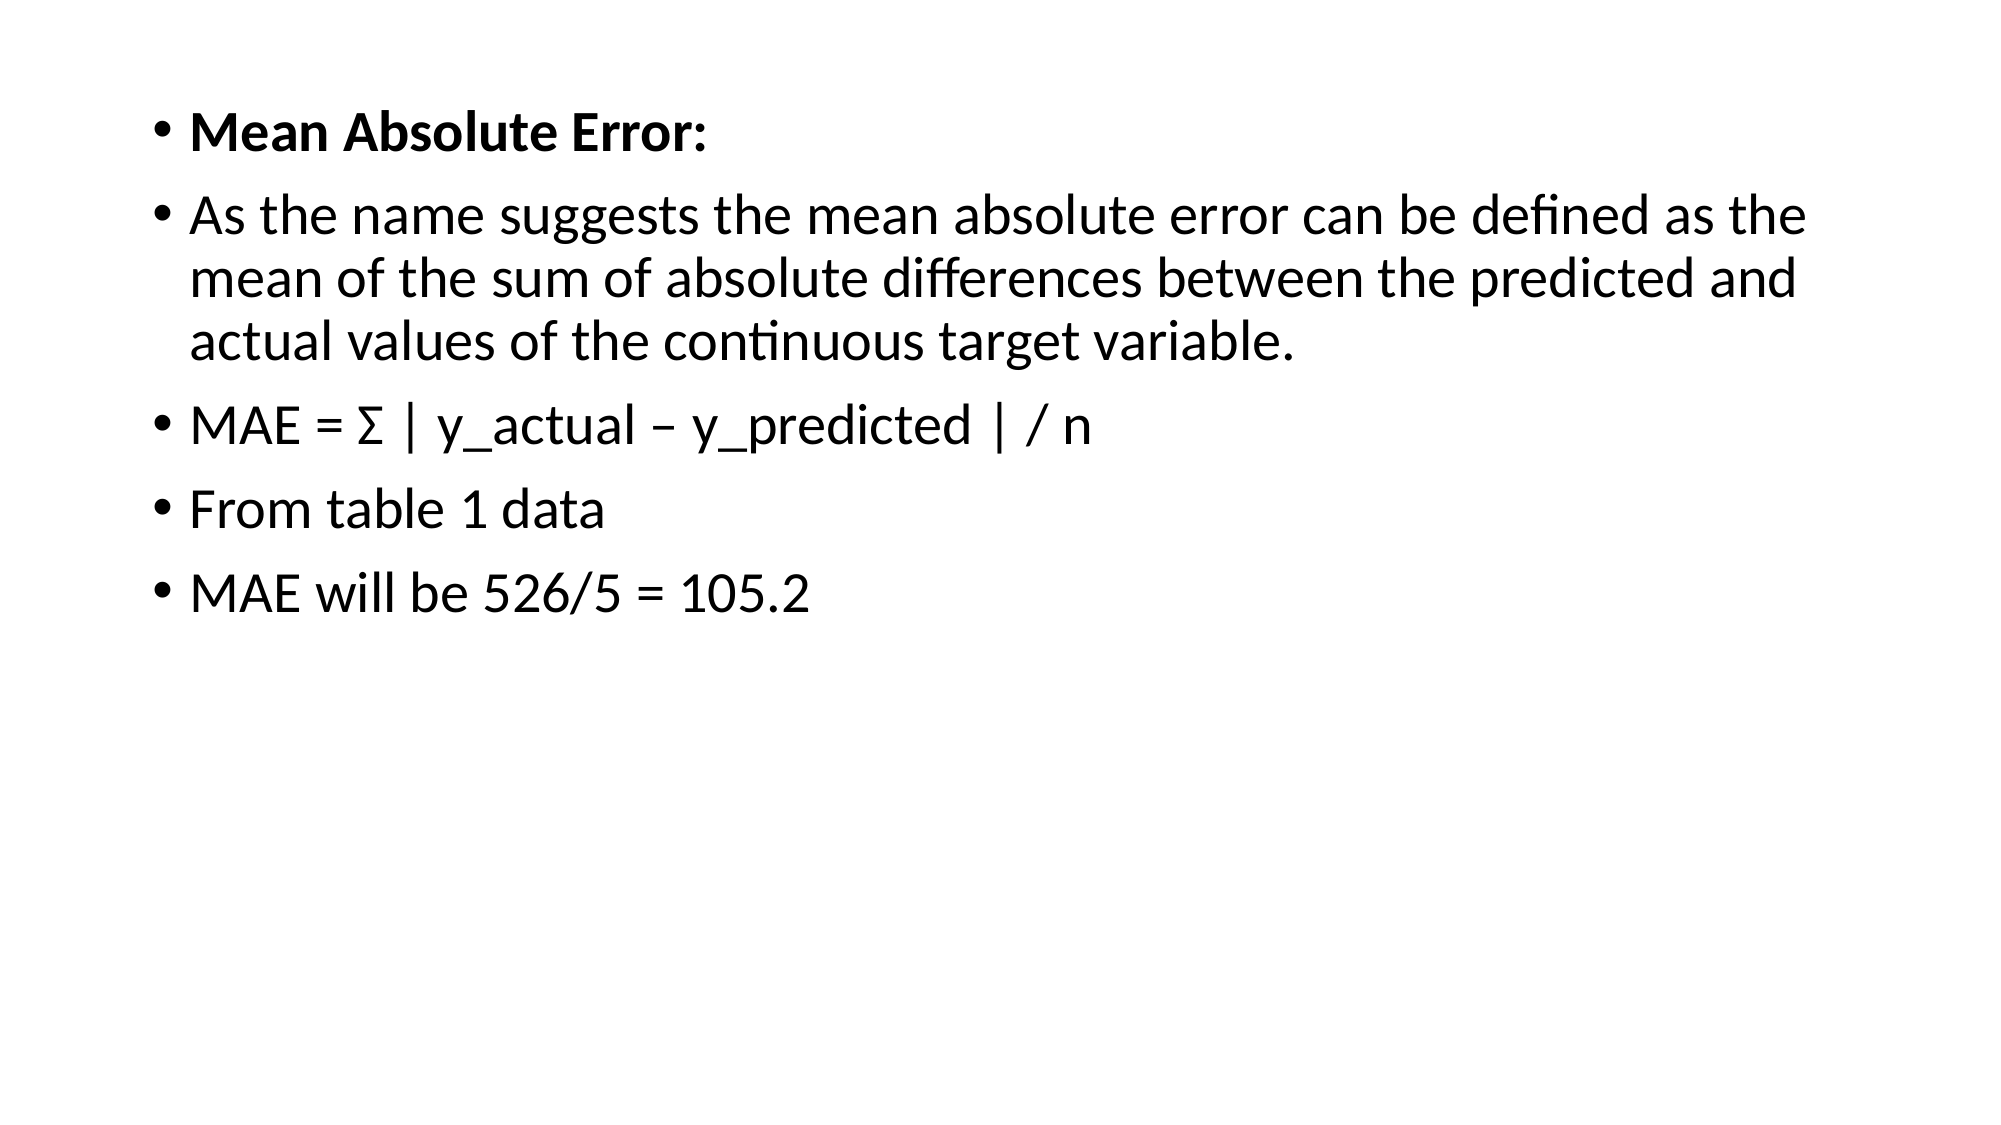

Mean Absolute Error:
As the name suggests the mean absolute error can be defined as the mean of the sum of absolute differences between the predicted and actual values of the continuous target variable.
MAE = Σ | y_actual – y_predicted | / n
From table 1 data
MAE will be 526/5 = 105.2